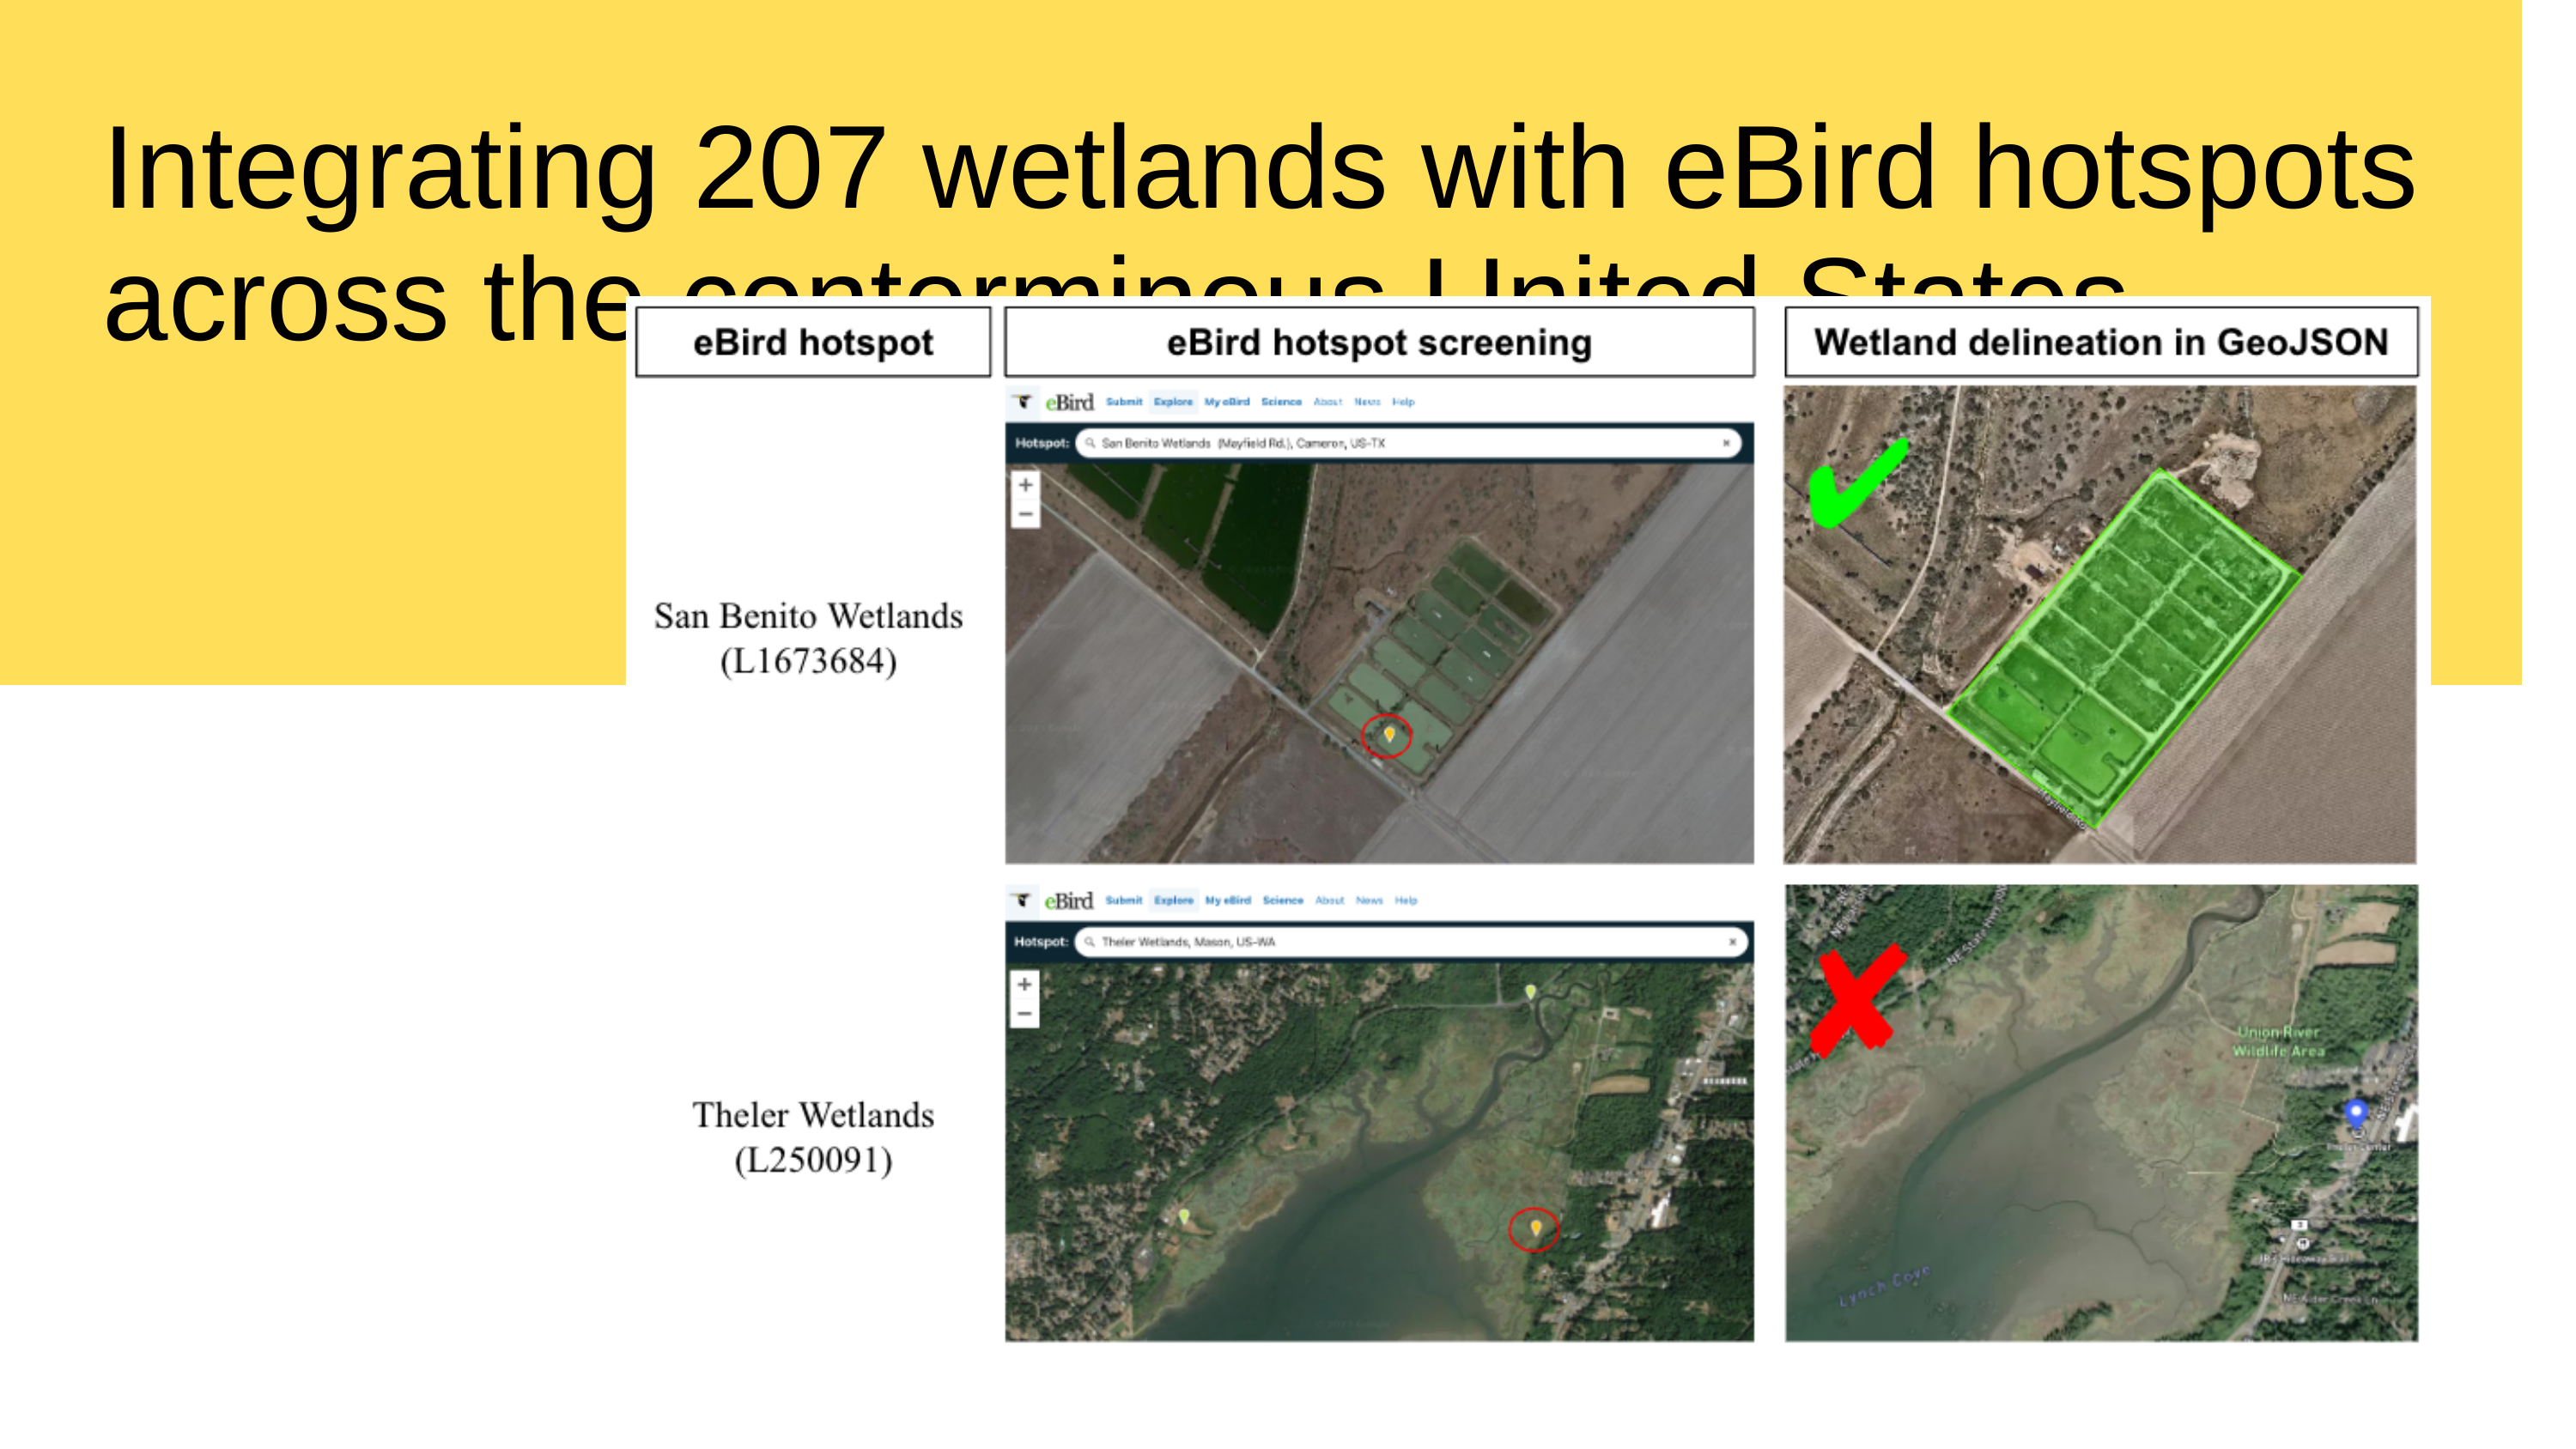

Integrating 207 wetlands with eBird hotspots across the conterminous United States